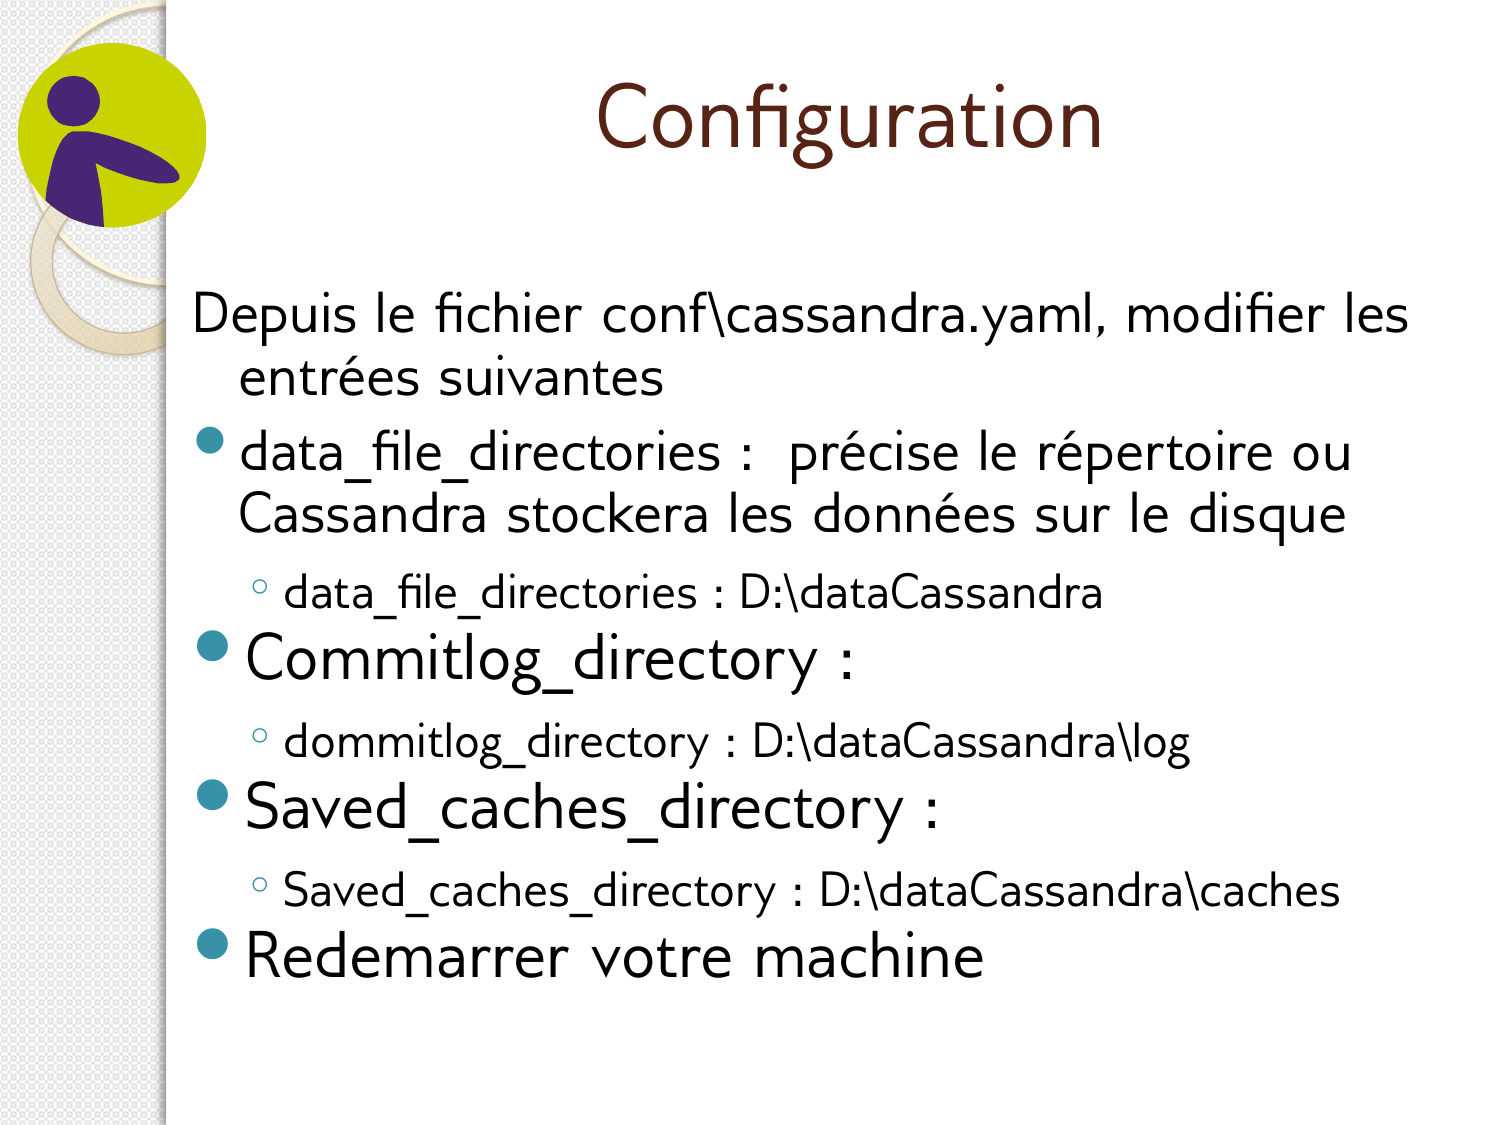

# Configuration

Depuis le fichier conf\cassandra.yaml, modifier les entrées suivantes
data_file_directories :  précise le répertoire ou Cassandra stockera les données sur le disque
data_file_directories : D:\dataCassandra
Commitlog_directory :
dommitlog_directory : D:\dataCassandra\log
Saved_caches_directory :
Saved_caches_directory : D:\dataCassandra\caches
Redemarrer votre machine